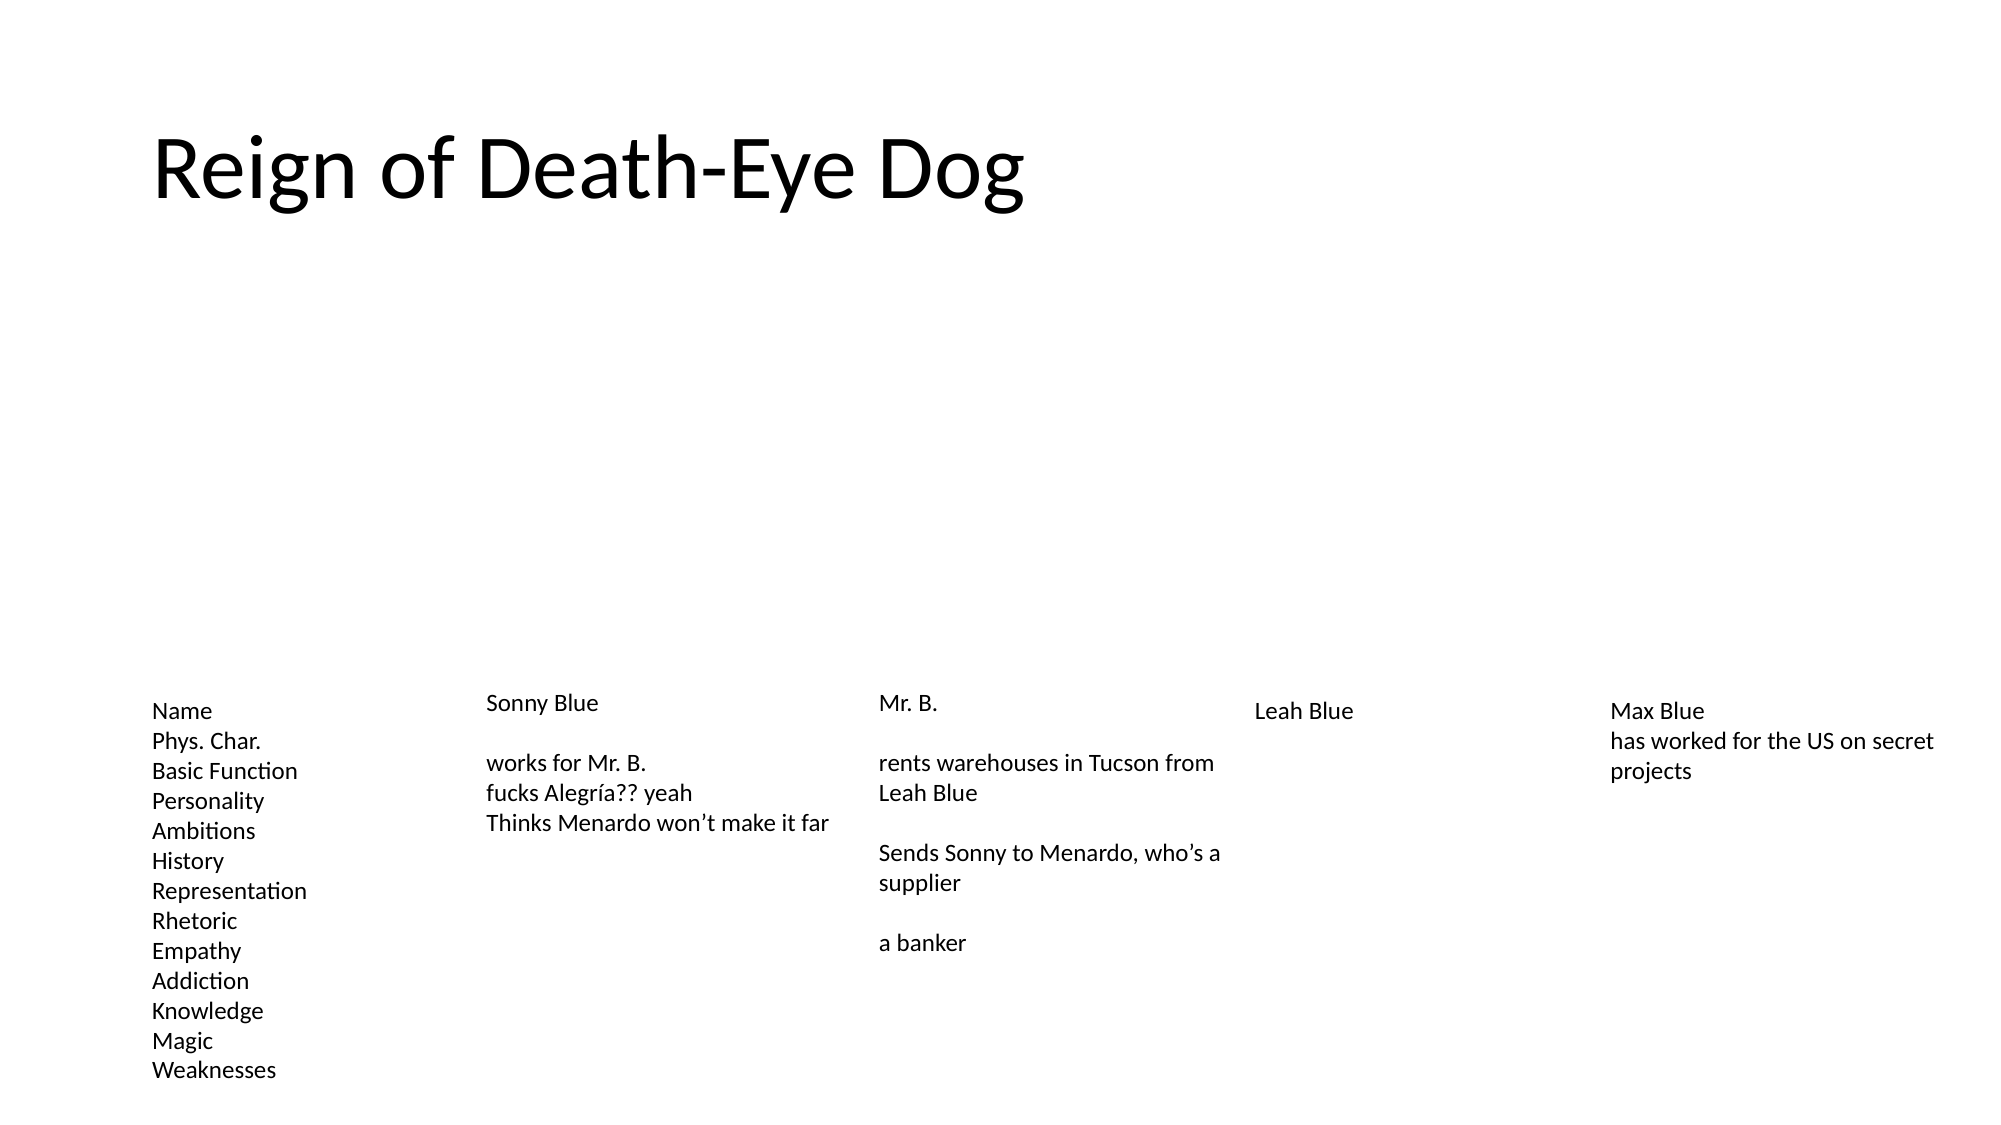

# Reign of Death-Eye Dog
Sonny Blue

works for Mr. B.
fucks Alegría?? yeah
Thinks Menardo won’t make it far

Mr. B.

rents warehouses in Tucson from Leah Blue

Sends Sonny to Menardo, who’s a supplier

a banker

Name
Phys. Char.
Basic Function
Personality
Ambitions
History
Representation
Rhetoric
Empathy
Addiction
Knowledge
Magic
Weaknesses
Leah Blue

Max Blue
has worked for the US on secret projects